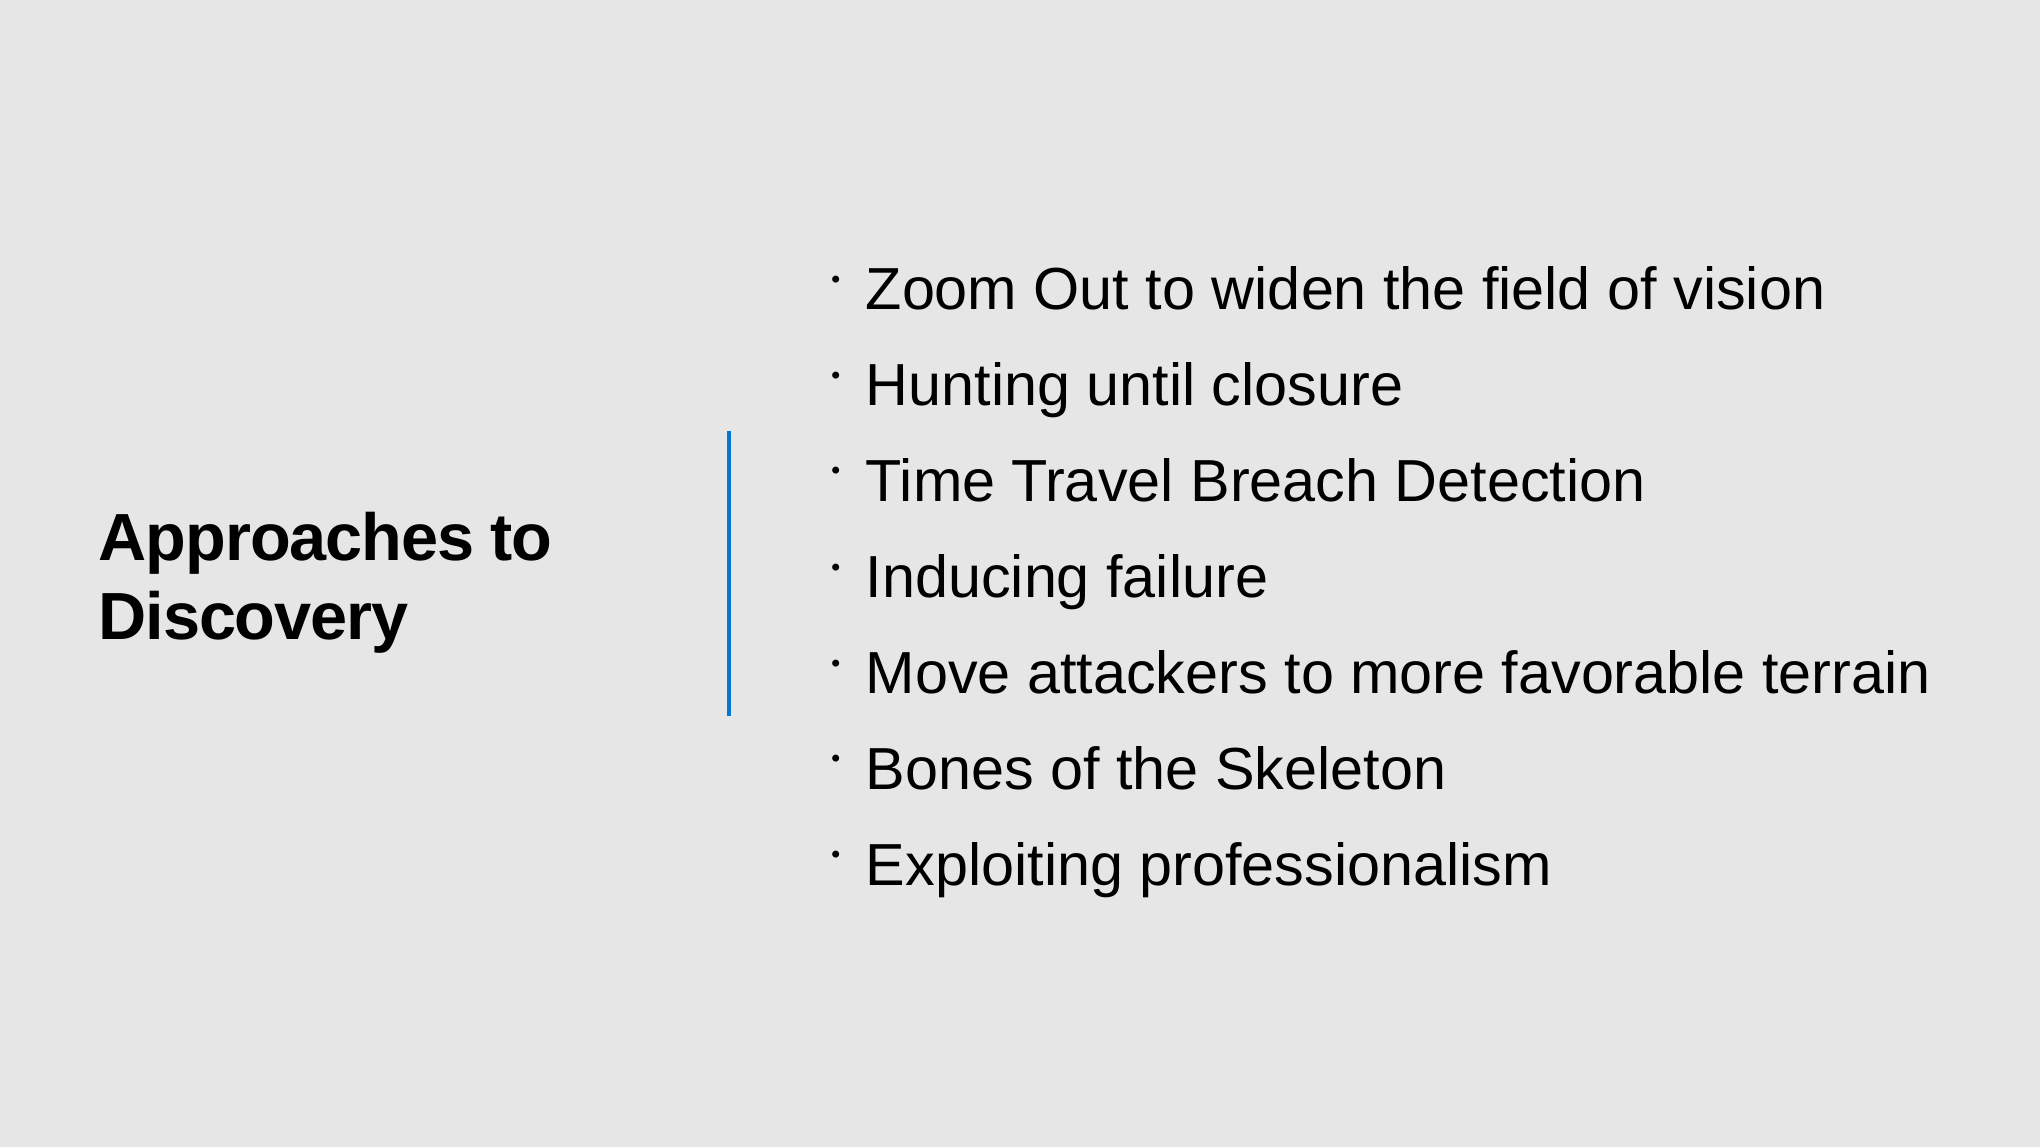

Zoom Out to widen the field of vision
Hunting until closure
Time Travel Breach Detection
Inducing failure
Move attackers to more favorable terrain
Bones of the Skeleton
Exploiting professionalism
# Approaches to Discovery